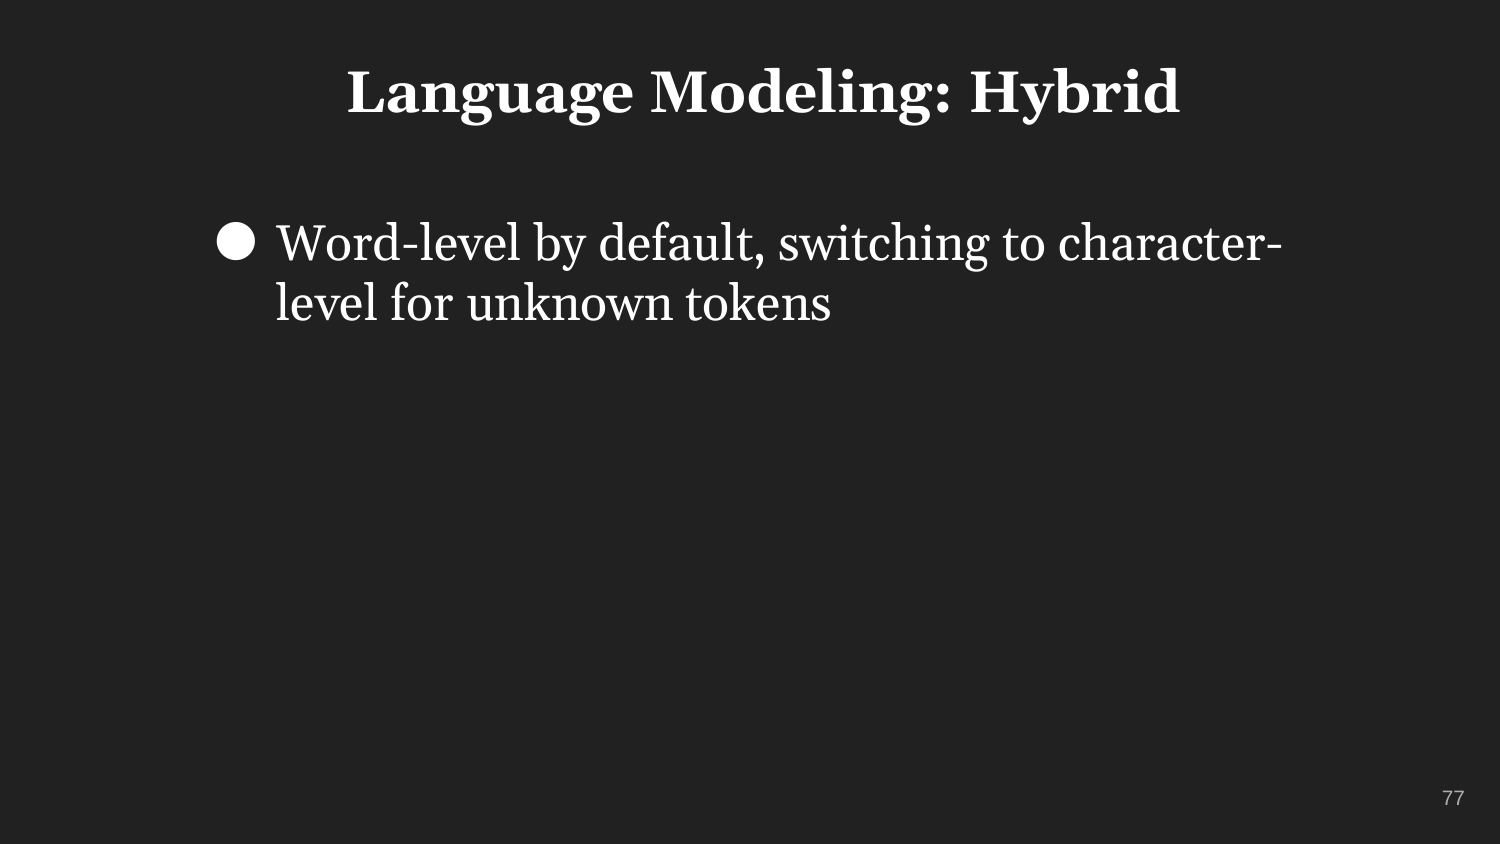

# Language Modeling: Hybrid
Word-level by default, switching to character-level for unknown tokens
77